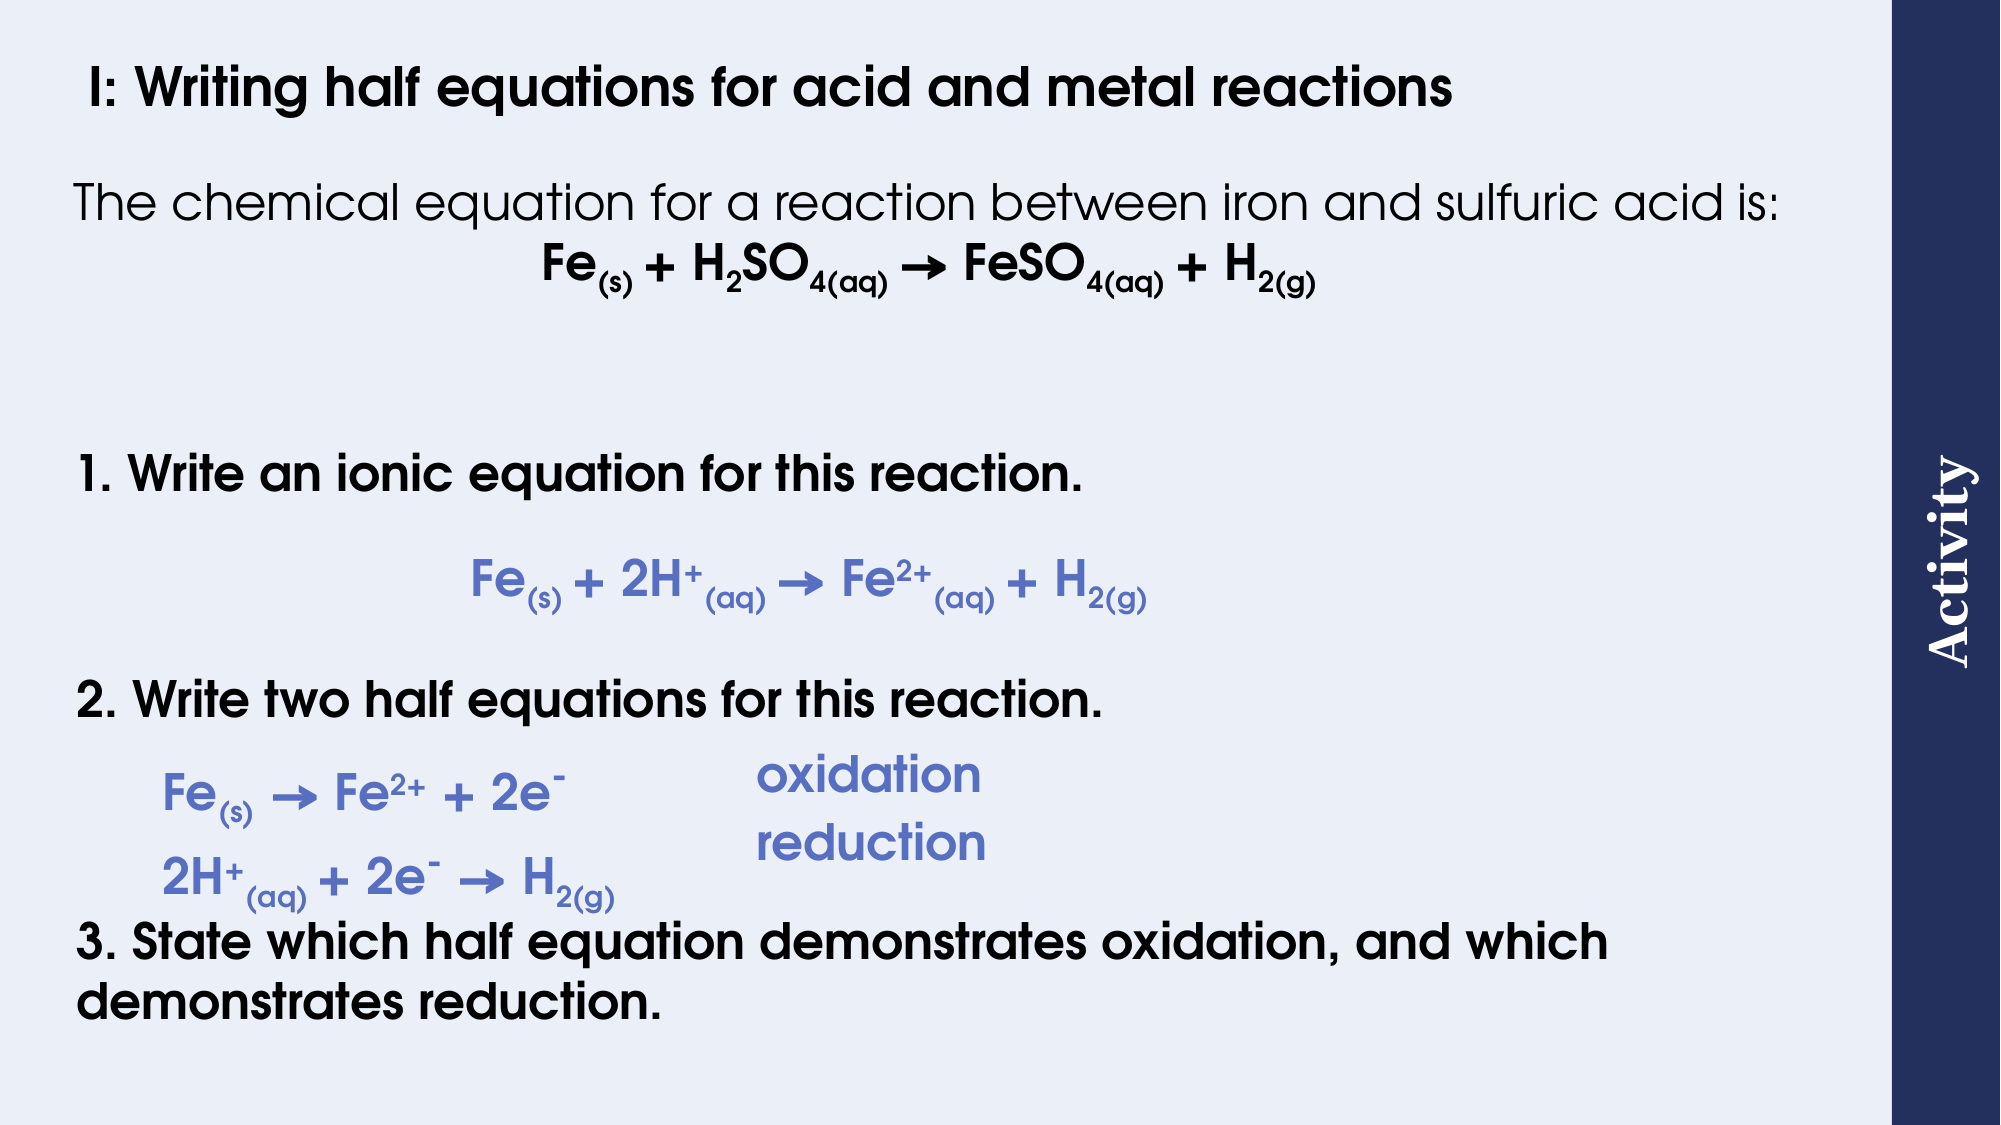

# I: Writing half equations for acid and metal reactions
The chemical equation for a reaction between iron and sulfuric acid is:
Fe(s) + H2SO4(aq) → FeSO4(aq) + H2(g)
1. Write an ionic equation for this reaction.
Fe(s) + 2H+(aq) → Fe2+(aq) + H2(g)
2. Write two half equations for this reaction.
oxidation
Fe(s) → Fe2+ + 2e-
2H+(aq) + 2e- → H2(g)
reduction
3. State which half equation demonstrates oxidation, and which demonstrates reduction.